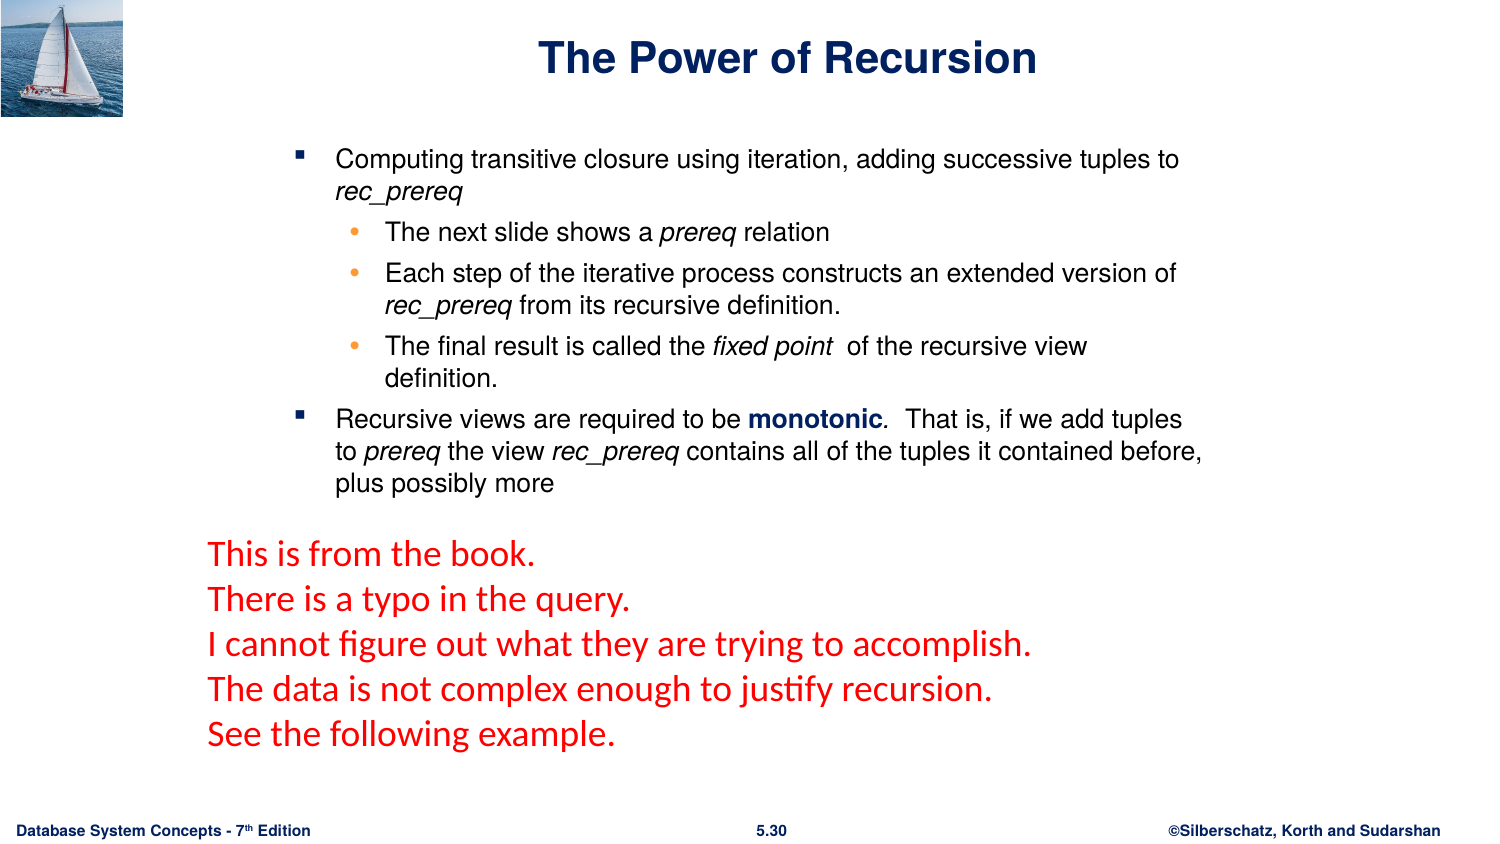

# The Power of Recursion
Computing transitive closure using iteration, adding successive tuples to rec_prereq
The next slide shows a prereq relation
Each step of the iterative process constructs an extended version of rec_prereq from its recursive definition.
The final result is called the fixed point  of the recursive view definition.
Recursive views are required to be monotonic.  That is, if we add tuples to prereq the view rec_prereq contains all of the tuples it contained before, plus possibly more

This is from the book.
There is a typo in the query.
I cannot figure out what they are trying to accomplish.
The data is not complex enough to justify recursion.
See the following example.